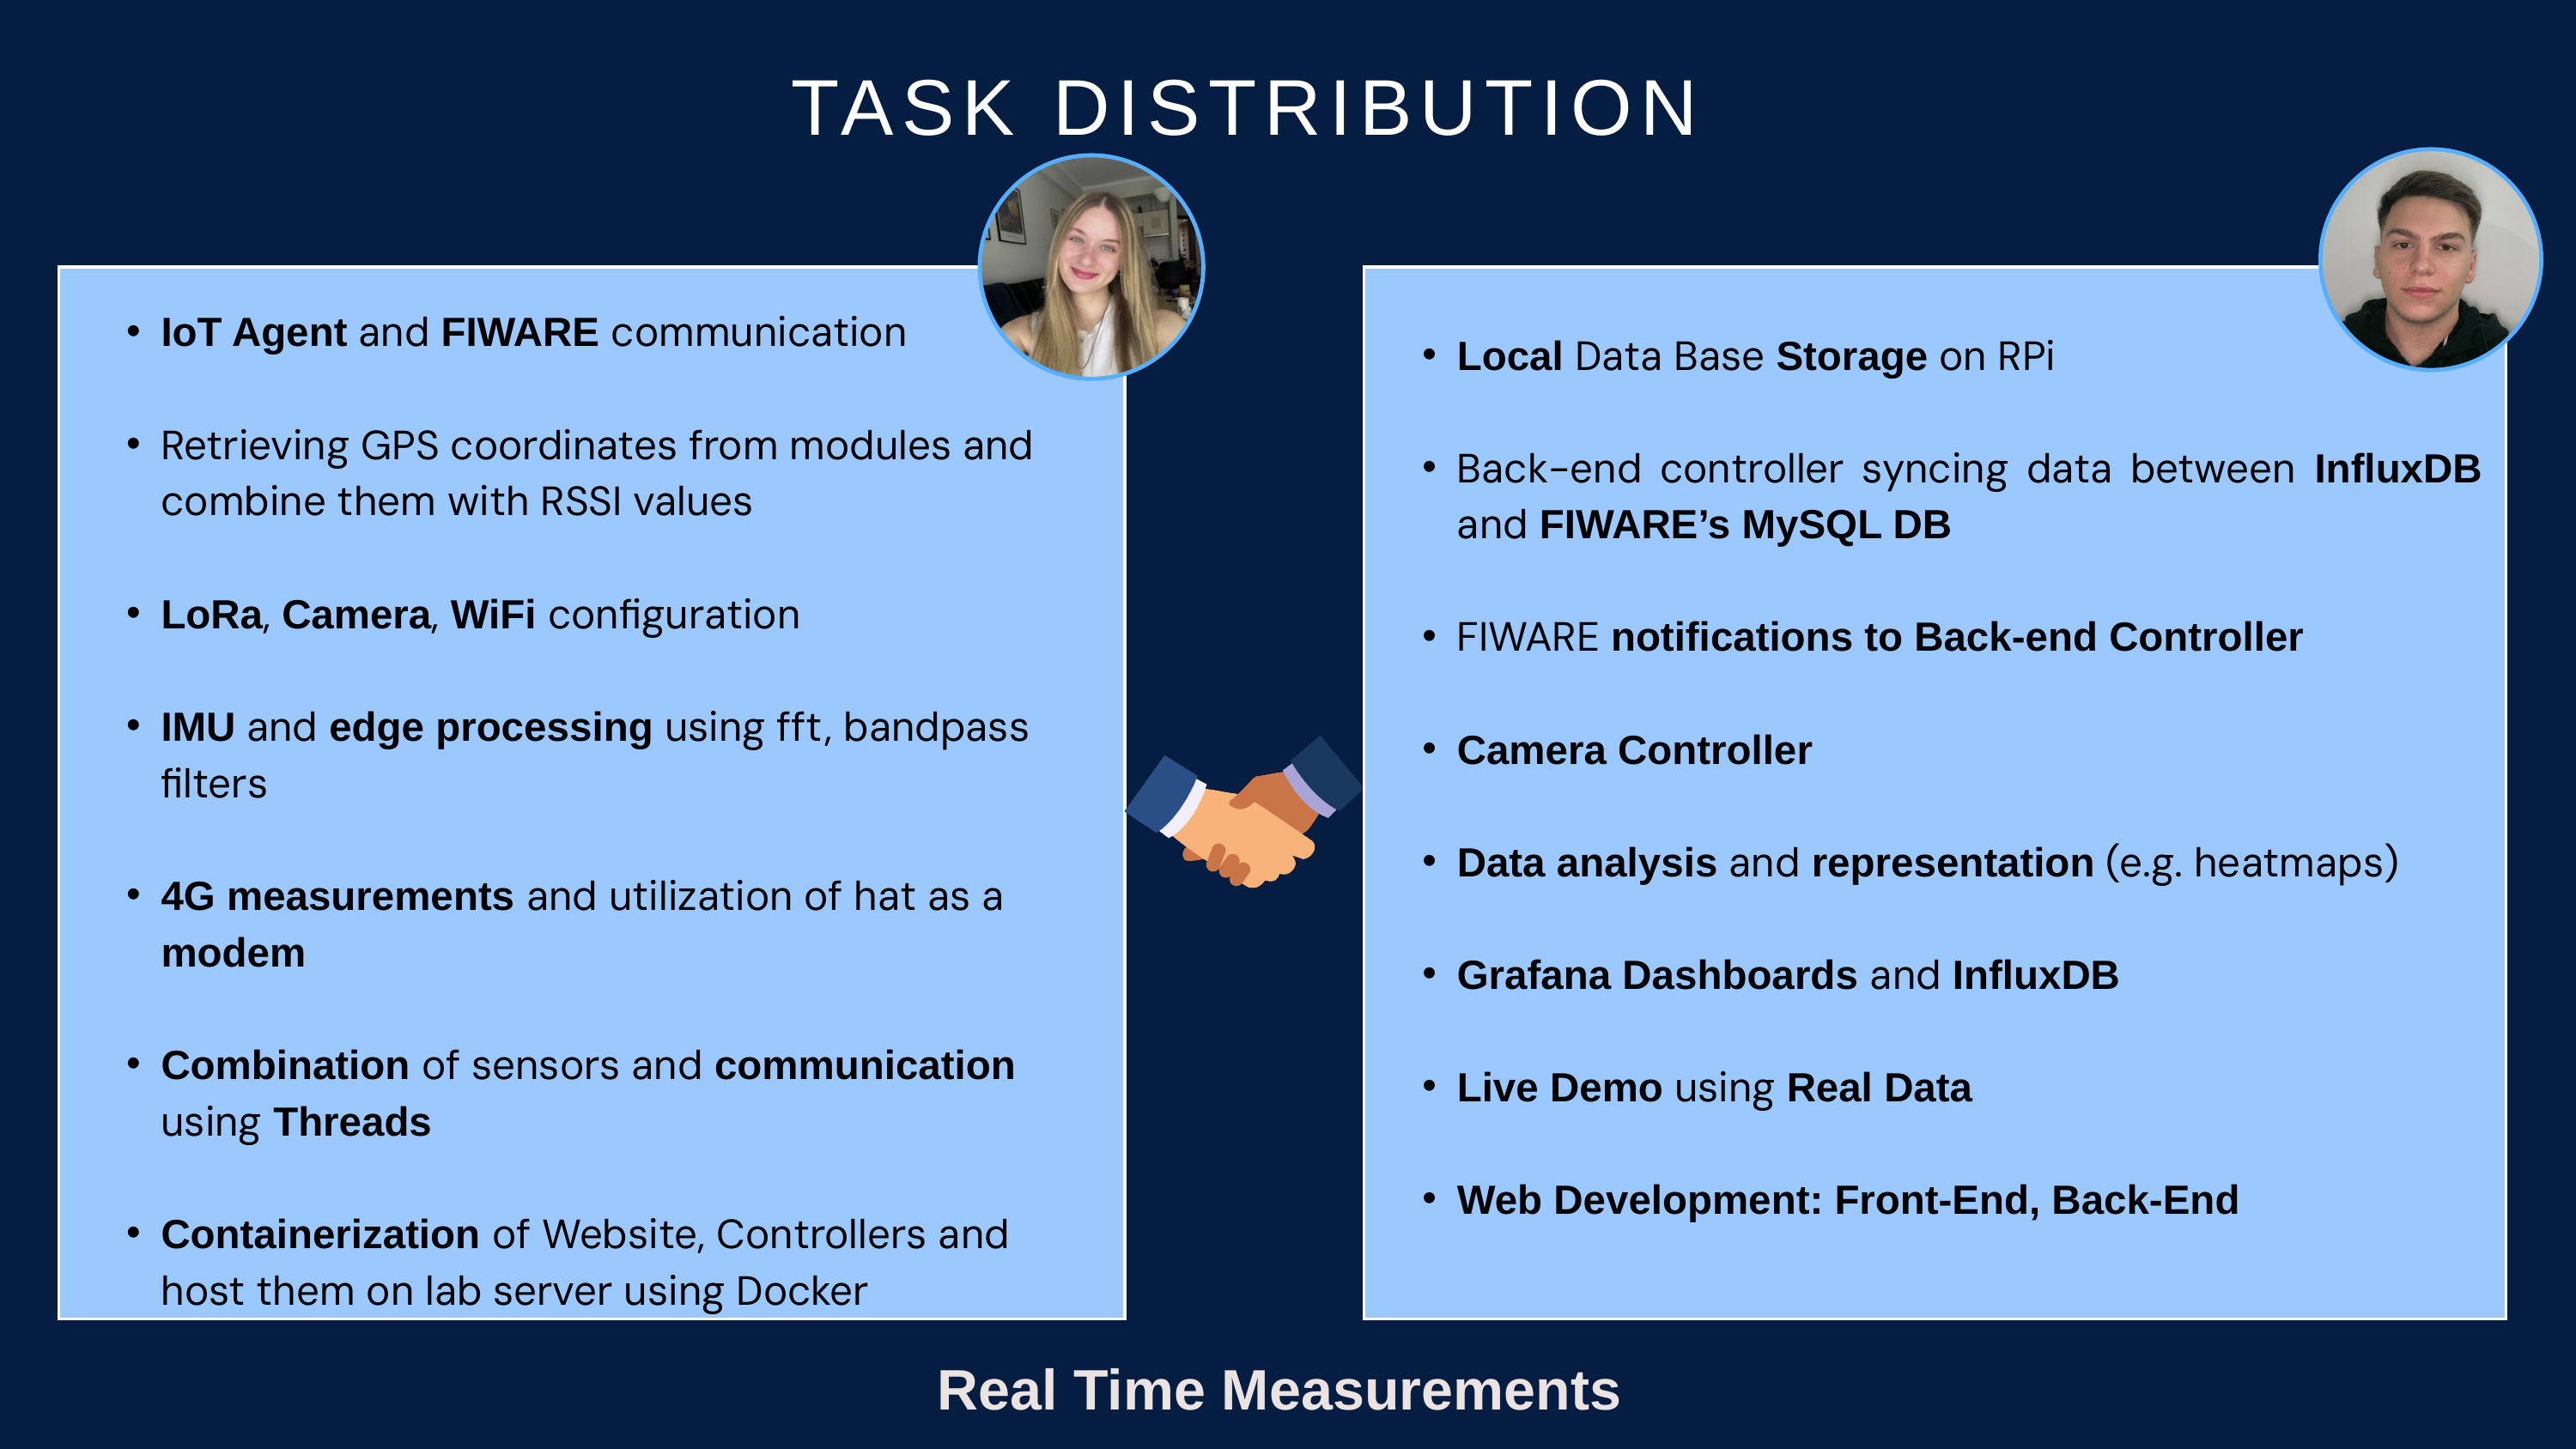

TASK DISTRIBUTION

Local Data Base Storage on RPi

Back-end controller syncing data between InfluxDB and FIWARE’s MySQL DB

FIWARE notifications to Back-end Controller

Camera Controller

Data analysis and representation (e.g. heatmaps)

Grafana Dashboards and InfluxDB

Live Demo using Real Data

Web Development: Front-End, Back-End

IoT Agent and FIWARE communication

Retrieving GPS coordinates from modules and combine them with RSSI values

LoRa, Camera, WiFi configuration

IMU and edge processing using fft, bandpass filters

4G measurements and utilization of hat as a modem

Combination of sensors and communication using Threads

Containerization of Website, Controllers and host them on lab server using Docker

Real Time Measurements